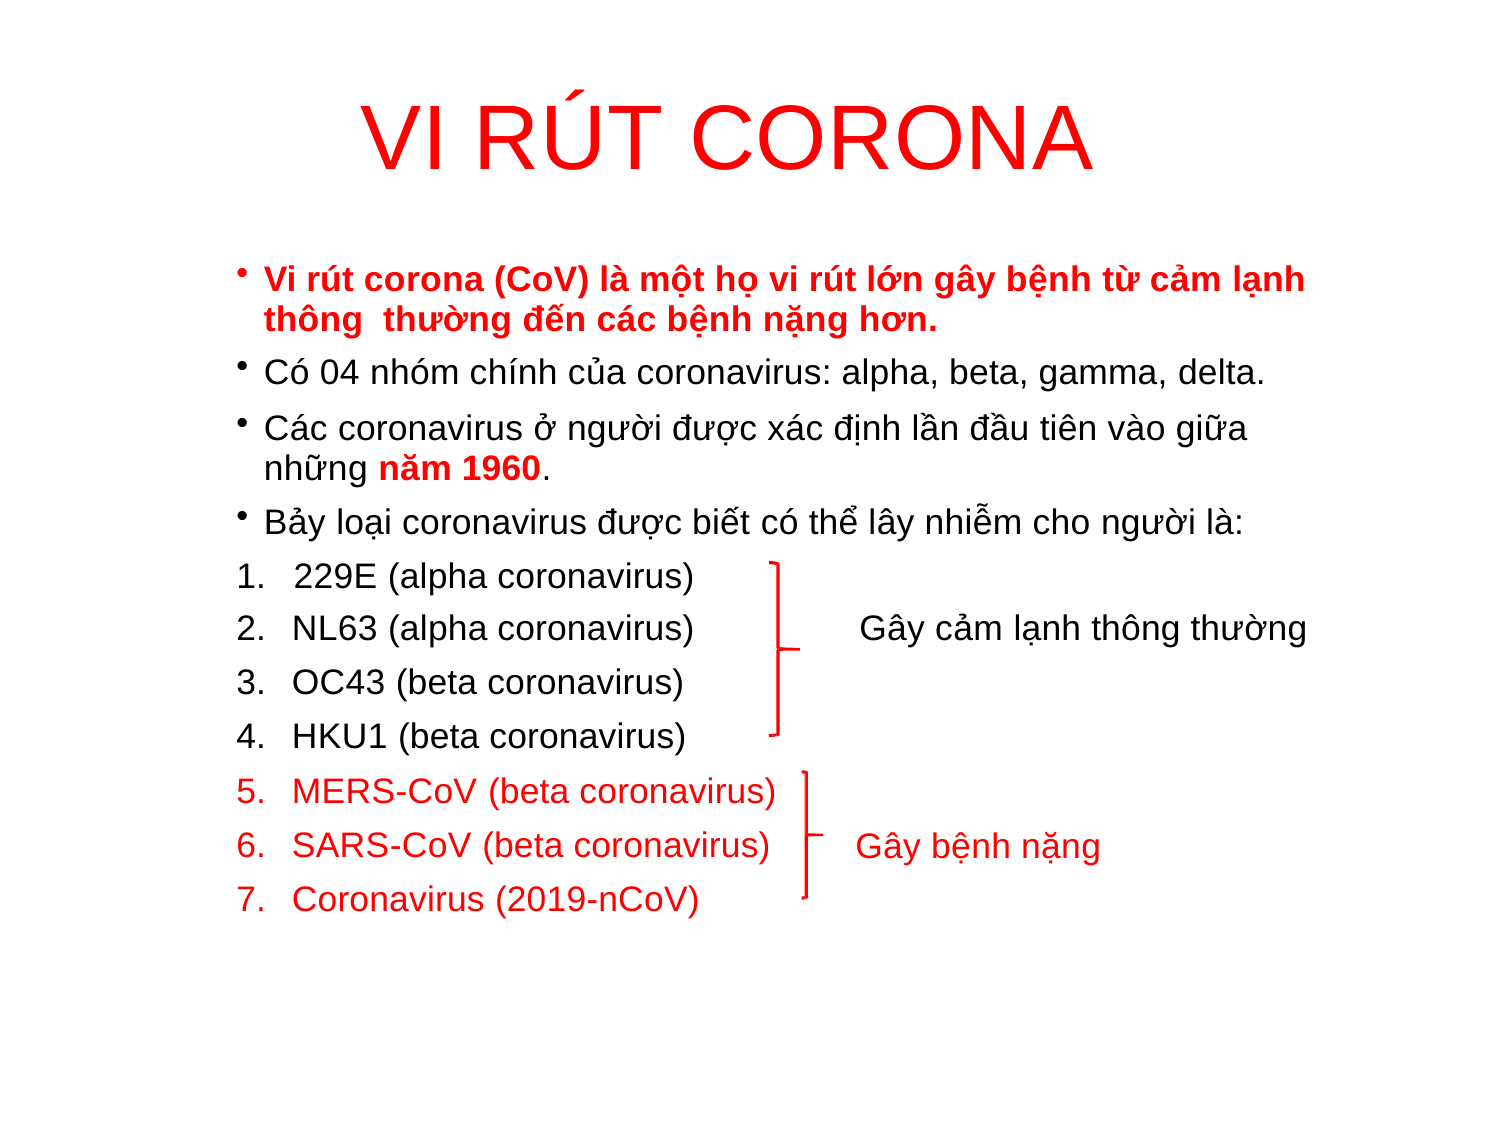

# VI RÚT CORONA
Vi rút corona (CoV) là một họ vi rút lớn gây bệnh từ cảm lạnh thông  thường đến các bệnh nặng hơn.
Có 04 nhóm chính của coronavirus: alpha, beta, gamma, delta.
Các coronavirus ở người được xác định lần đầu tiên vào giữa  những năm 1960.
Bảy loại coronavirus được biết có thể lây nhiễm cho người là:
1.	229E (alpha coronavirus)

NL63 (alpha coronavirus)
OC43 (beta coronavirus)
HKU1 (beta coronavirus)
MERS-CoV (beta coronavirus)
SARS-CoV (beta coronavirus)
Coronavirus (2019-nCoV)
Gây cảm lạnh thông thường

Gây bệnh nặng